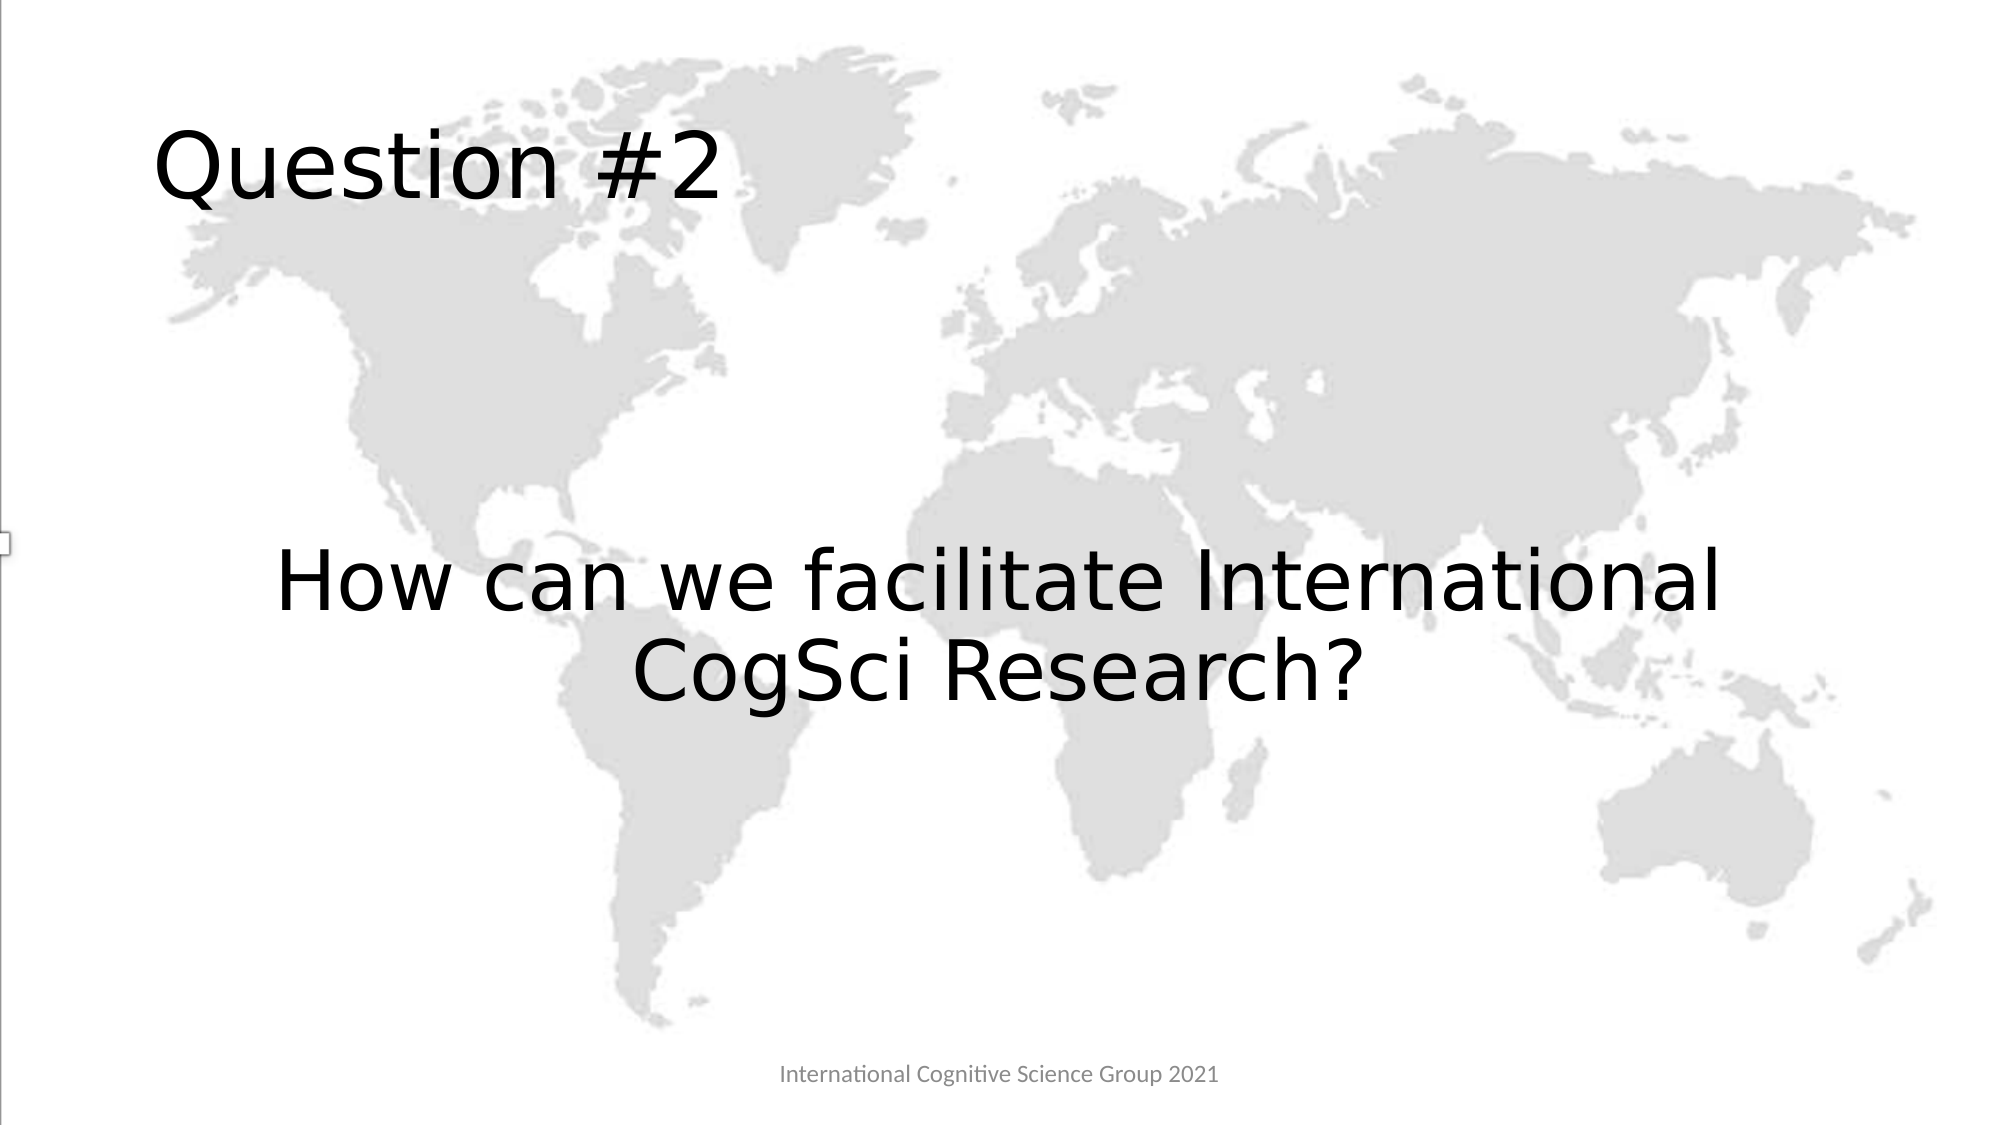

# Question #2

How can we facilitate International CogSci Research?
International Cognitive Science Group 2021